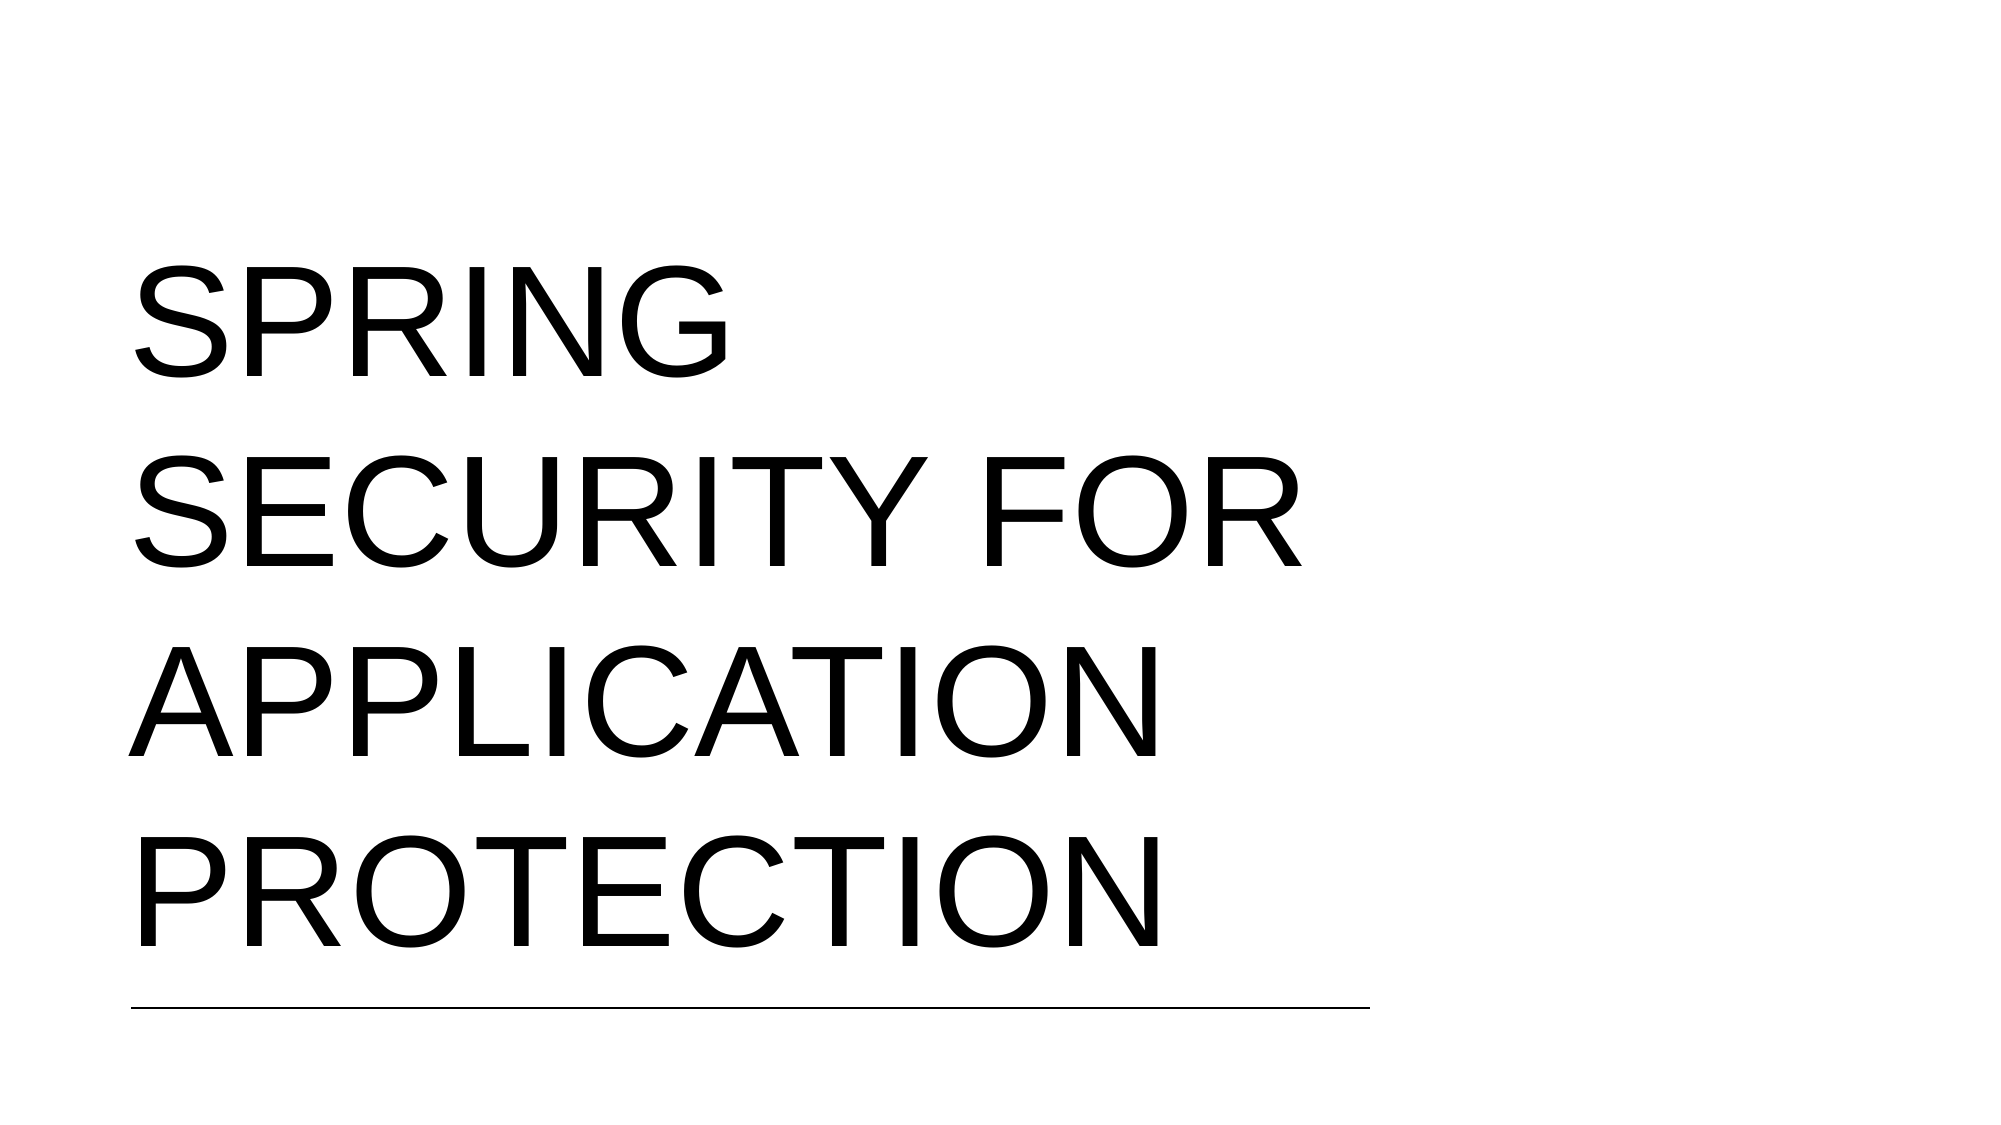

# Spring Security for Application Protection
21